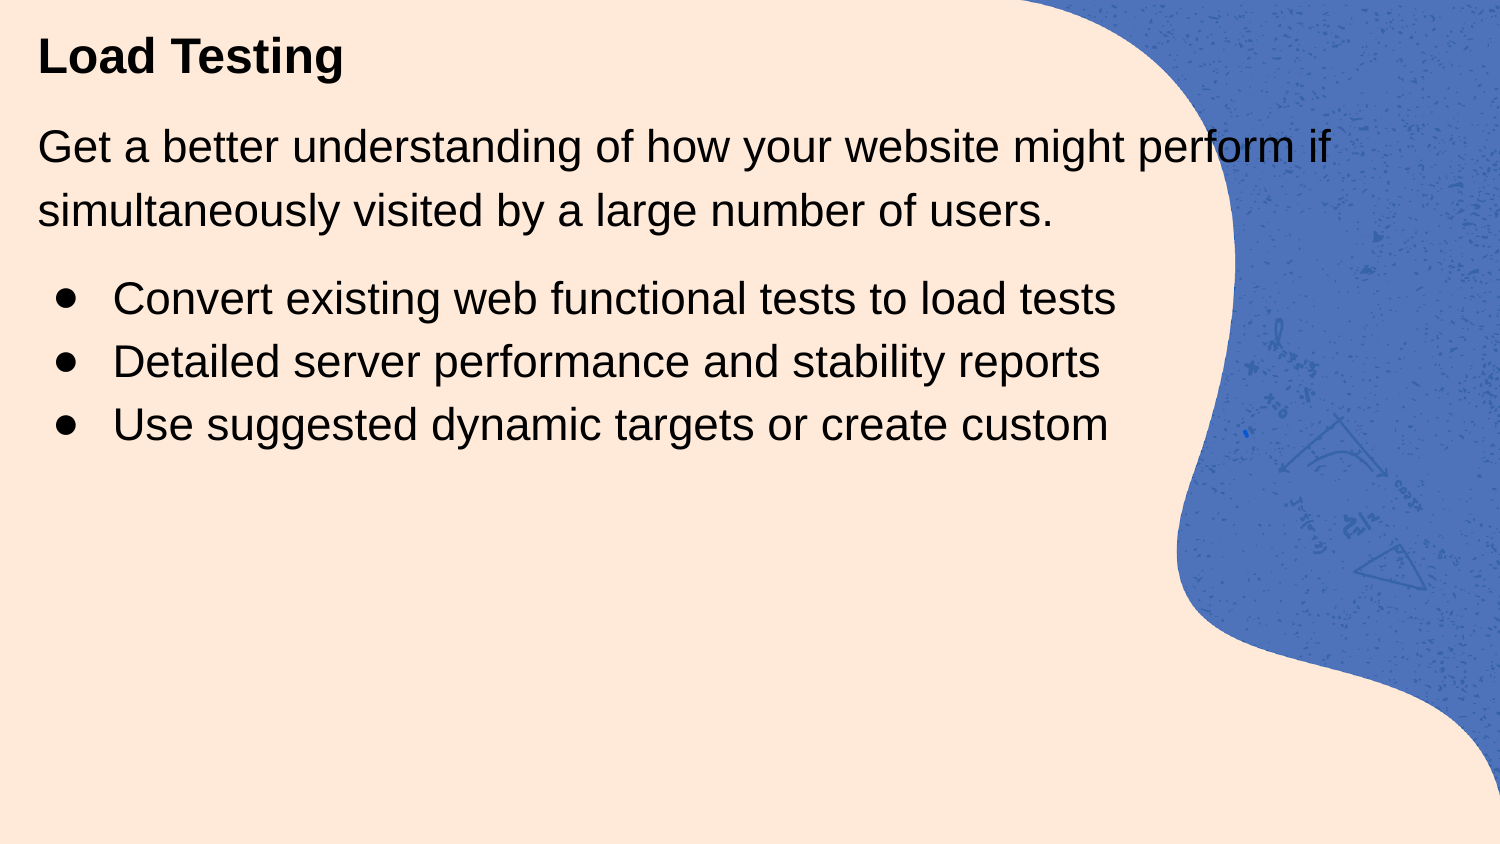

Load Testing
Get a better understanding of how your website might perform if simultaneously visited by a large number of users.
Convert existing web functional tests to load tests
Detailed server performance and stability reports
Use suggested dynamic targets or create custom